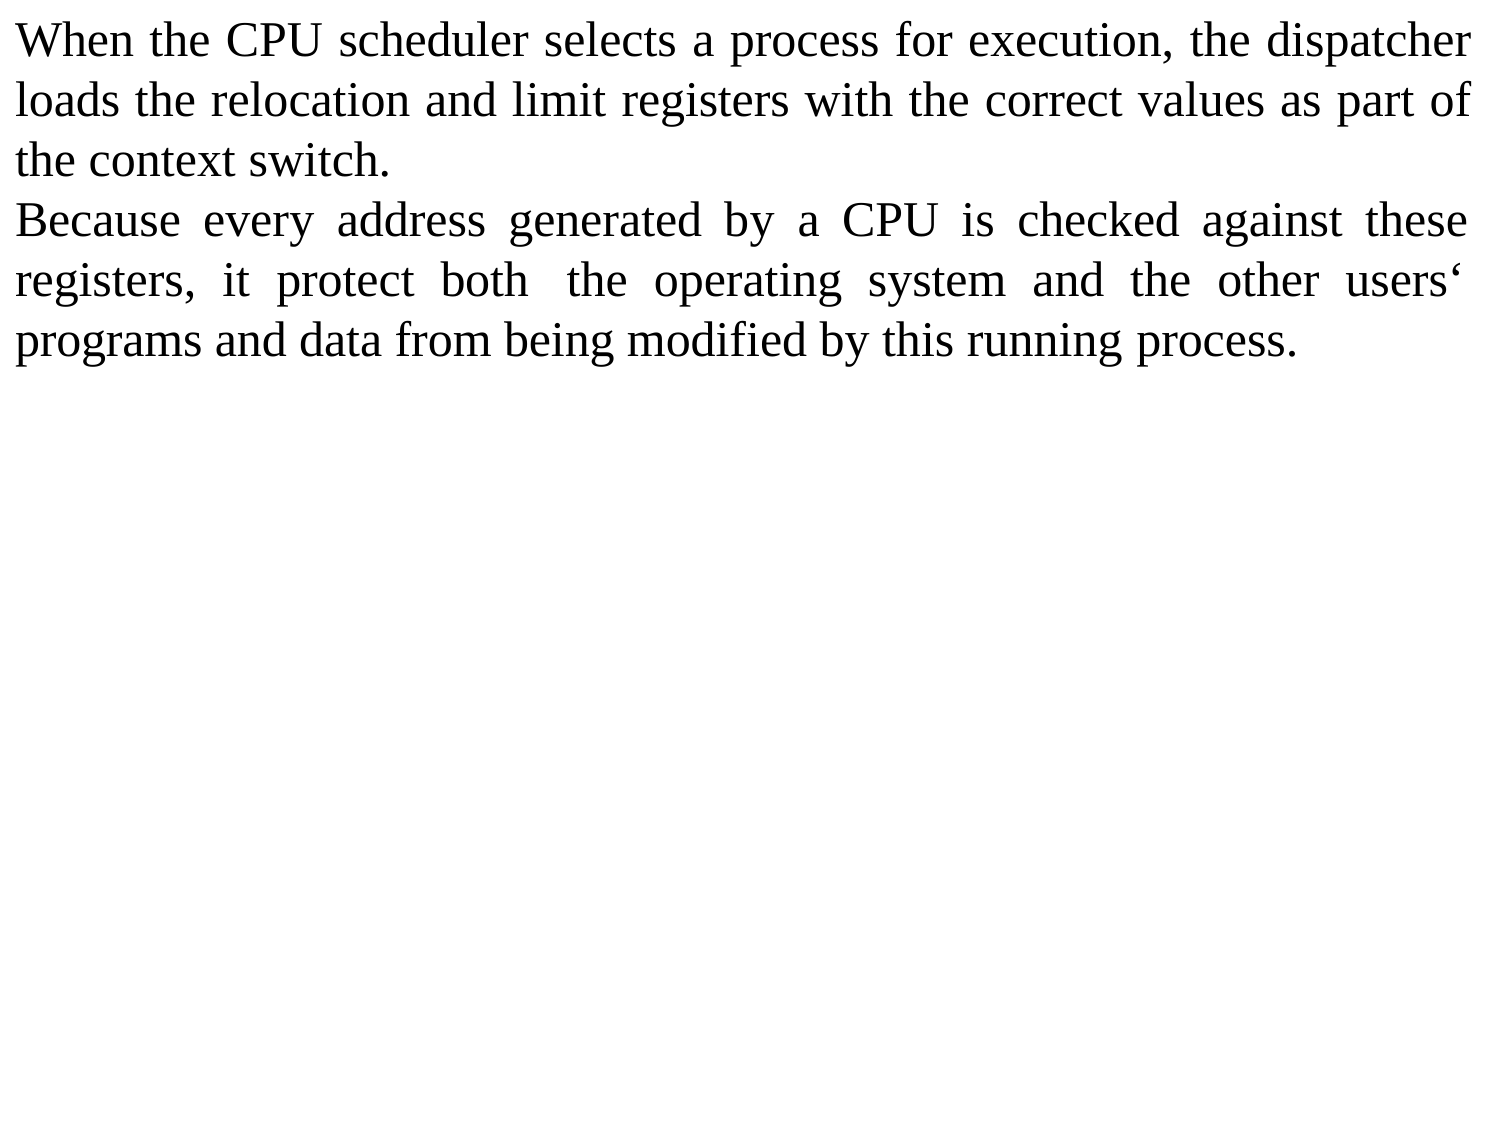

When the CPU scheduler selects a process for execution, the dispatcher  loads the relocation and limit registers with the correct values as part of  the context switch.
Because every address generated by a CPU is checked against these  registers, it protect both the operating system and the other users‘  programs and data from being modified by this running process.